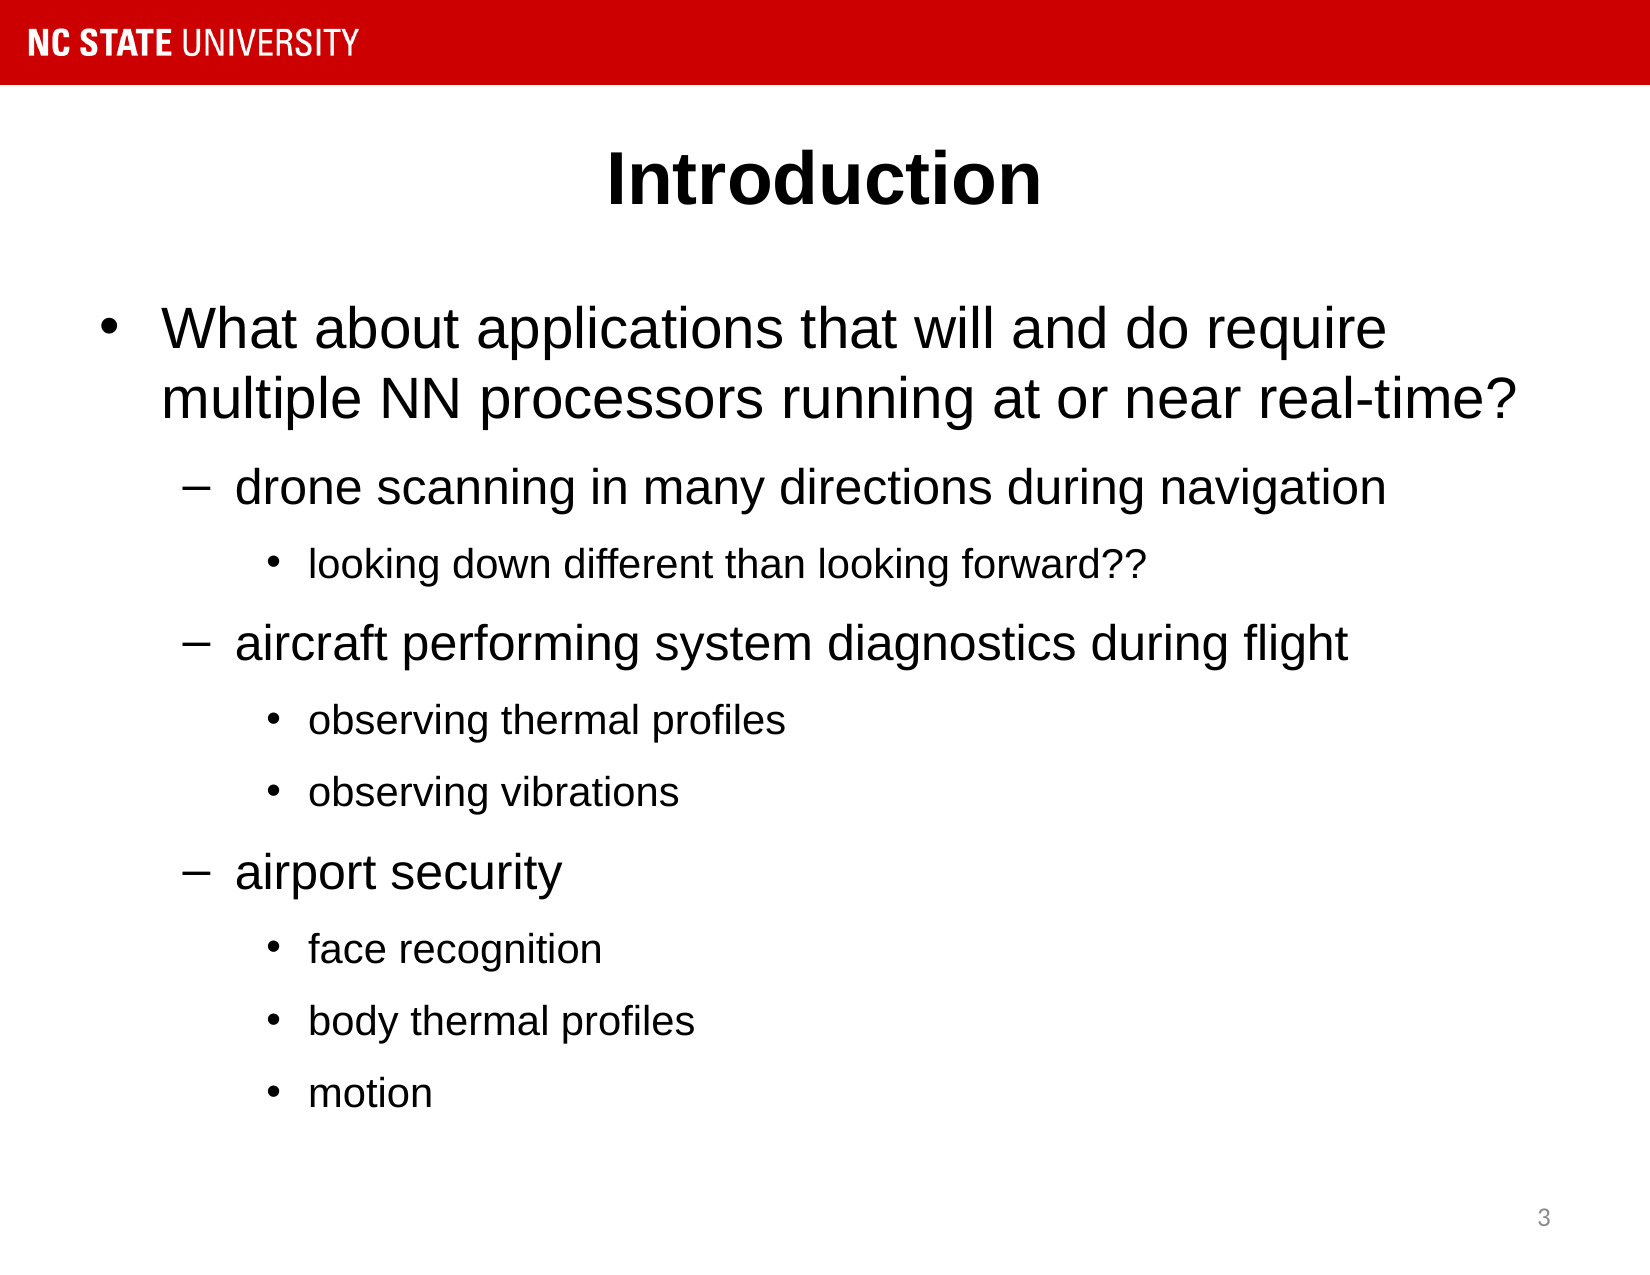

# Introduction
What about applications that will and do require multiple NN processors running at or near real-time?
drone scanning in many directions during navigation
looking down different than looking forward??
aircraft performing system diagnostics during flight
observing thermal profiles
observing vibrations
airport security
face recognition
body thermal profiles
motion
3